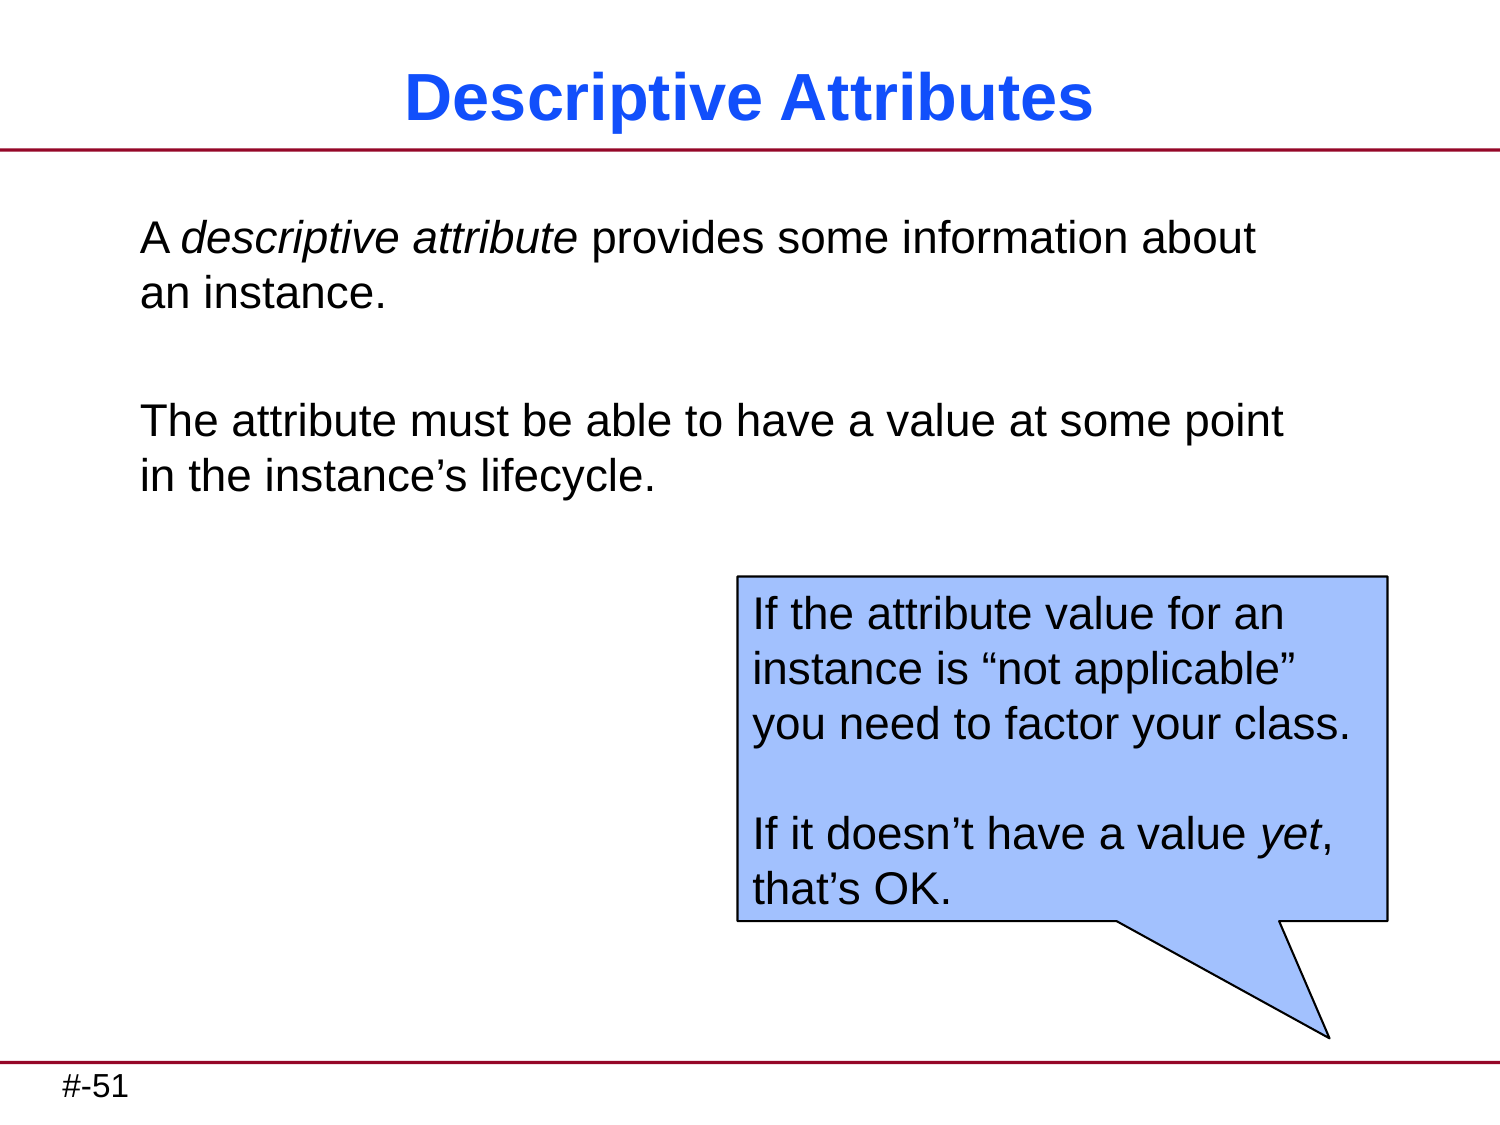

# Descriptive Attributes
A descriptive attribute provides some information about an instance.

The attribute must be able to have a value at some point in the instance’s lifecycle.
If the attribute value for an instance is “not applicable” you need to factor your class.

If it doesn’t have a value yet, that’s OK.